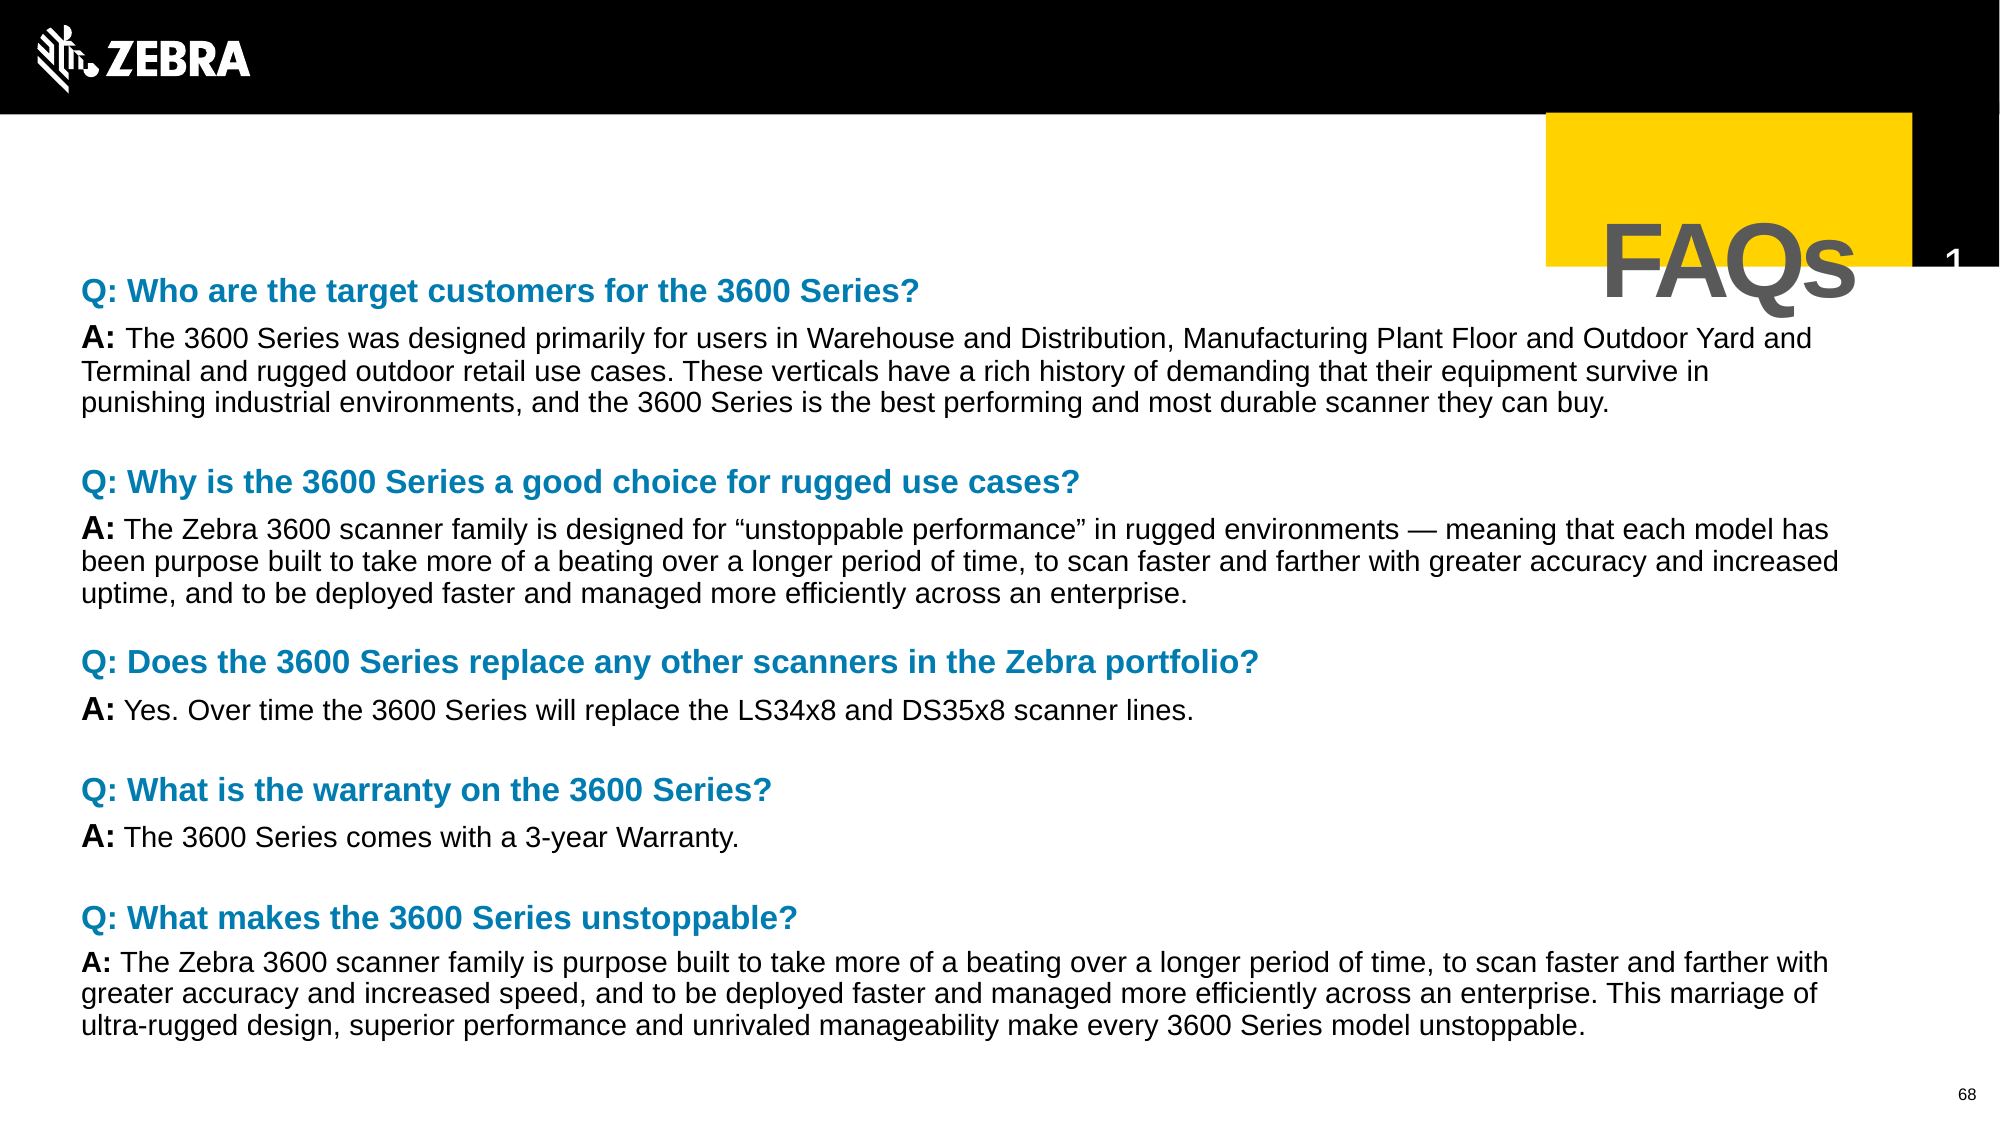

1
FAQs
Q: Who are the target customers for the 3600 Series?
A: The 3600 Series was designed primarily for users in Warehouse and Distribution, Manufacturing Plant Floor and Outdoor Yard and Terminal and rugged outdoor retail use cases. These verticals have a rich history of demanding that their equipment survive in punishing industrial environments, and the 3600 Series is the best performing and most durable scanner they can buy.
Q: Why is the 3600 Series a good choice for rugged use cases?
A: The Zebra 3600 scanner family is designed for “unstoppable performance” in rugged environments — meaning that each model has been purpose built to take more of a beating over a longer period of time, to scan faster and farther with greater accuracy and increased uptime, and to be deployed faster and managed more efficiently across an enterprise.
Q: Does the 3600 Series replace any other scanners in the Zebra portfolio?
A: Yes. Over time the 3600 Series will replace the LS34x8 and DS35x8 scanner lines.
Q: What is the warranty on the 3600 Series?
A: The 3600 Series comes with a 3-year Warranty.
Q: What makes the 3600 Series unstoppable?
A: The Zebra 3600 scanner family is purpose built to take more of a beating over a longer period of time, to scan faster and farther with greater accuracy and increased speed, and to be deployed faster and managed more efficiently across an enterprise. This marriage of ultra-rugged design, superior performance and unrivaled manageability make every 3600 Series model unstoppable.

68